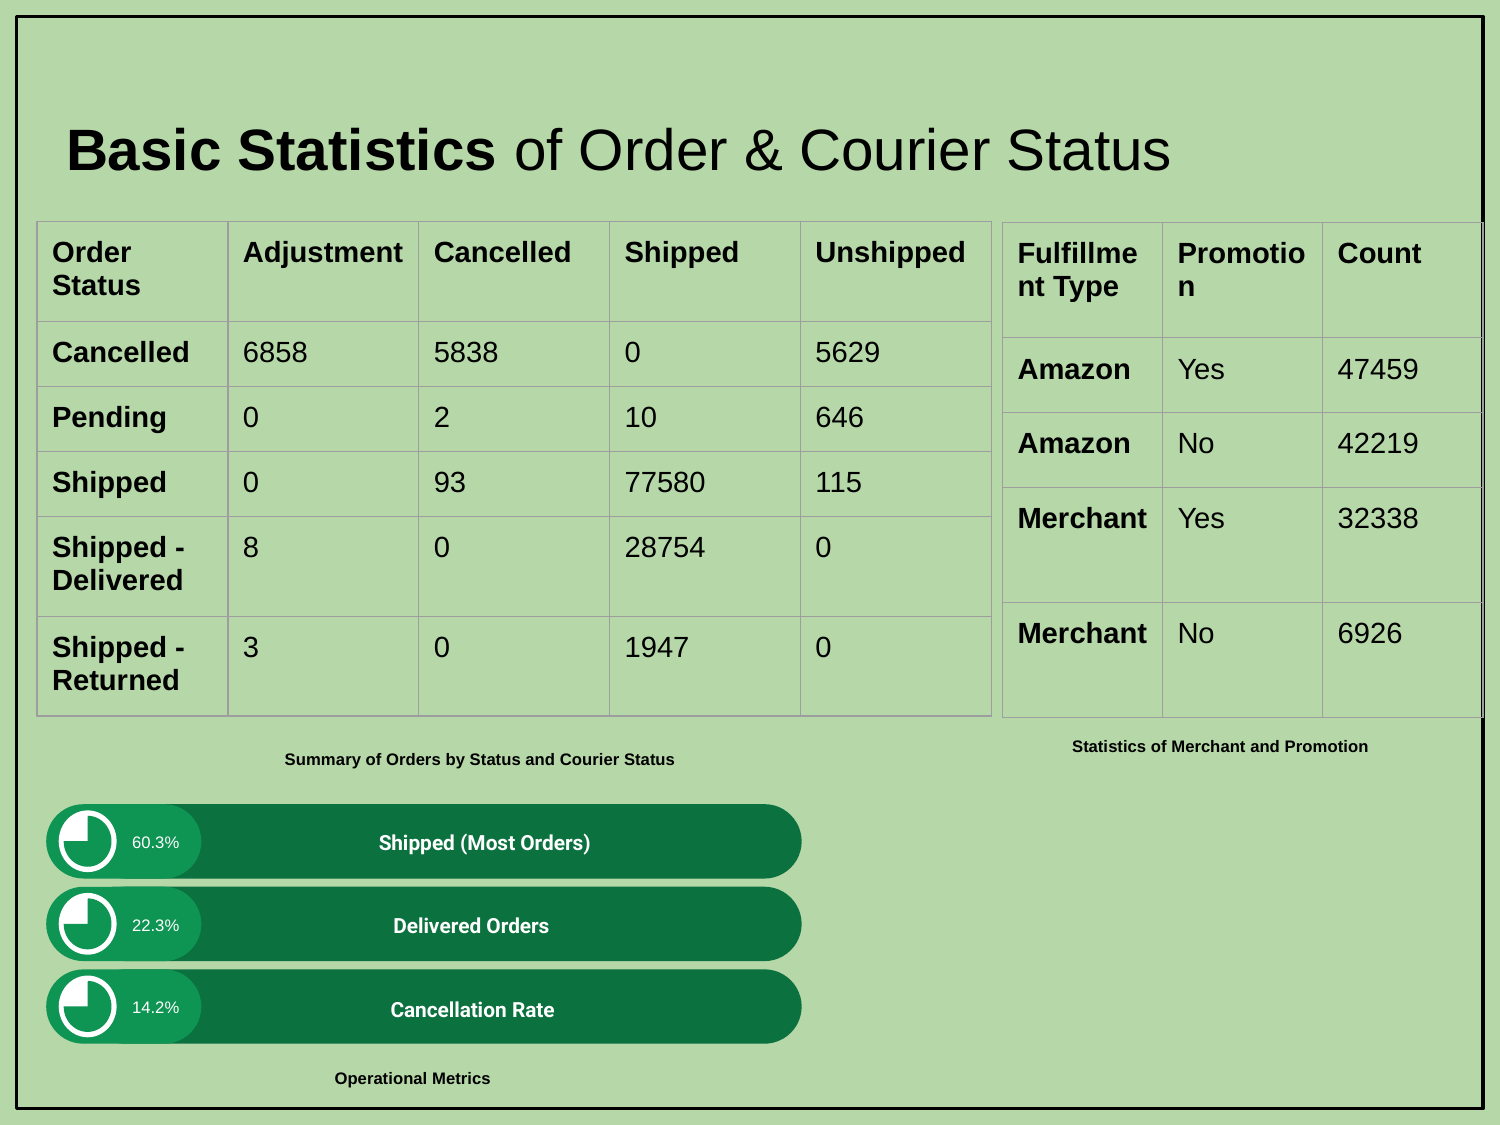

# Basic Statistics of Order & Courier Status
| Order Status | Adjustment | Cancelled | Shipped | Unshipped |
| --- | --- | --- | --- | --- |
| Cancelled | 6858 | 5838 | 0 | 5629 |
| Pending | 0 | 2 | 10 | 646 |
| Shipped | 0 | 93 | 77580 | 115 |
| Shipped - Delivered | 8 | 0 | 28754 | 0 |
| Shipped - Returned | 3 | 0 | 1947 | 0 |
| Fulfillment Type | Promotion | Count |
| --- | --- | --- |
| Amazon | Yes | 47459 |
| Amazon | No | 42219 |
| Merchant | Yes | 32338 |
| Merchant | No | 6926 |
 Statistics of Merchant and Promotion

Summary of Orders by Status and Courier Status

Shipped (Most Orders)

60.3%

      Delivered Orders

22.3%

                   Cancellation Rate

14.2%
Operational Metrics